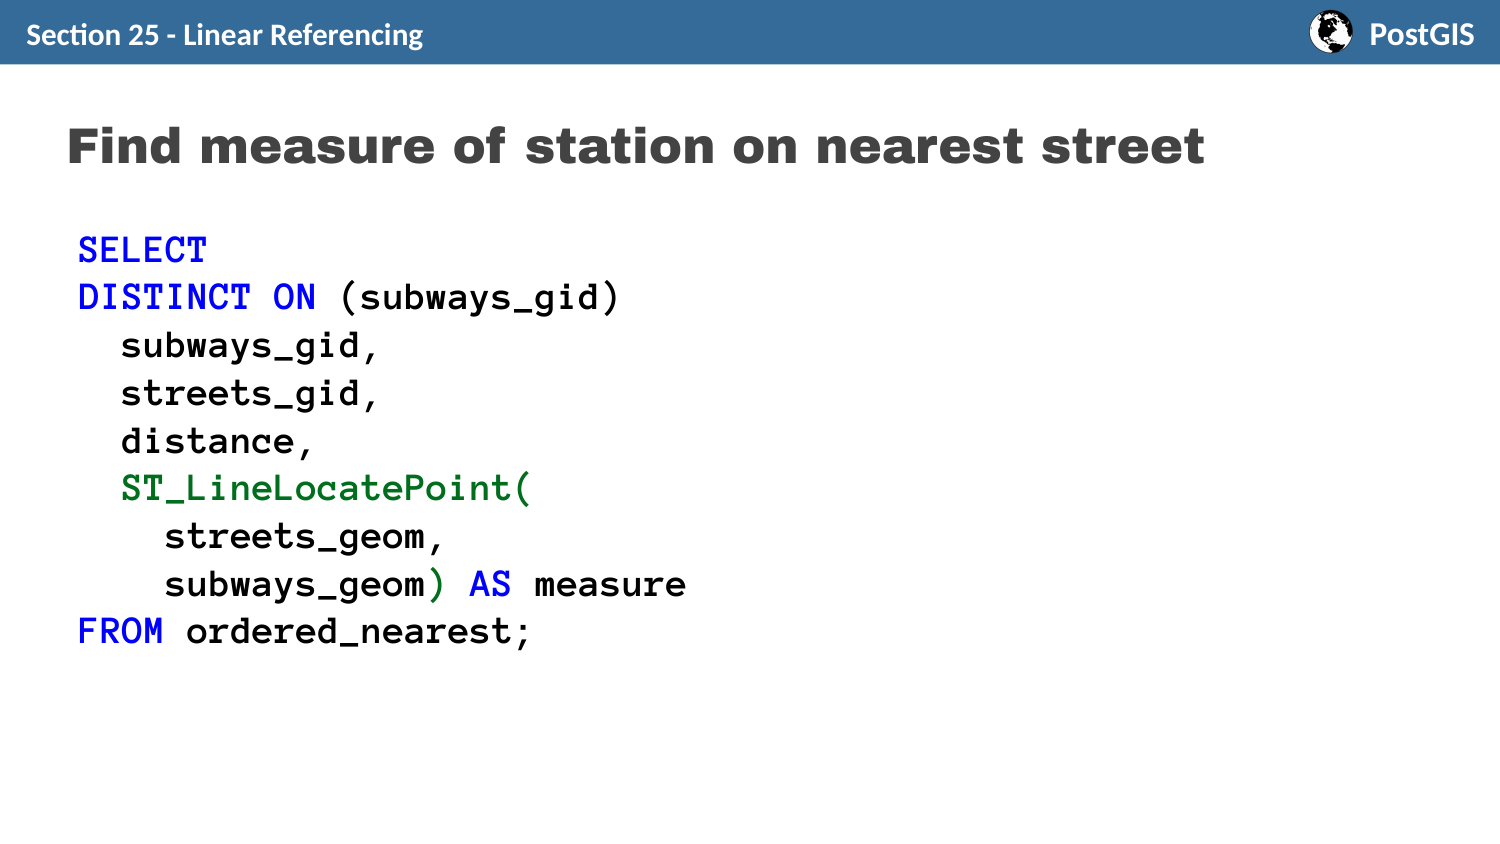

Section 25 - Linear Referencing
# Find measure of station on nearest street
SELECT
DISTINCT ON (subways_gid)
  subways_gid,
  streets_gid,
  distance,
  ST_LineLocatePoint(
    streets_geom,
    subways_geom) AS measure
FROM ordered_nearest;